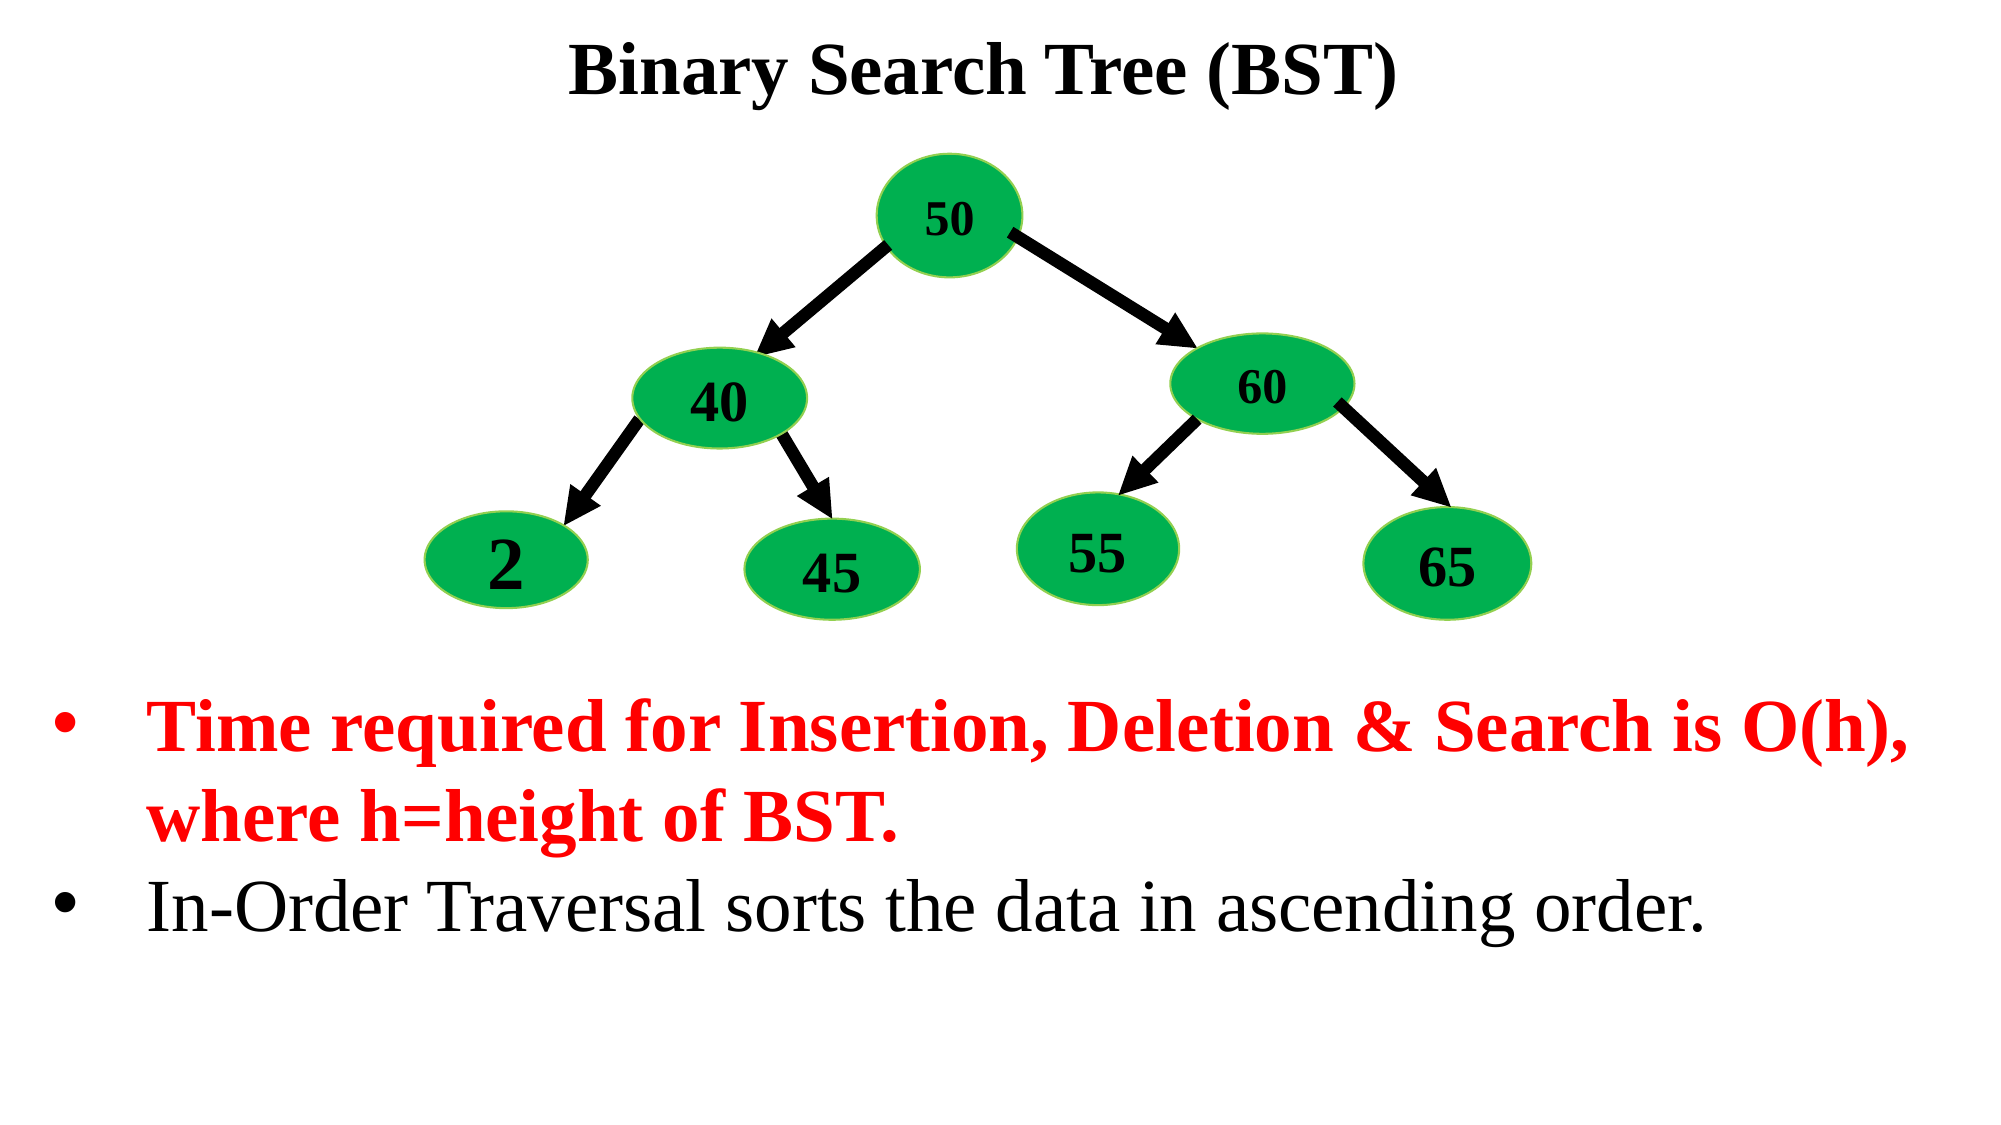

Binary Search Tree (BST)
50
60
40
55
65
2
45
Time required for Insertion, Deletion & Search is O(h), where h=height of BST.
In-Order Traversal sorts the data in ascending order.